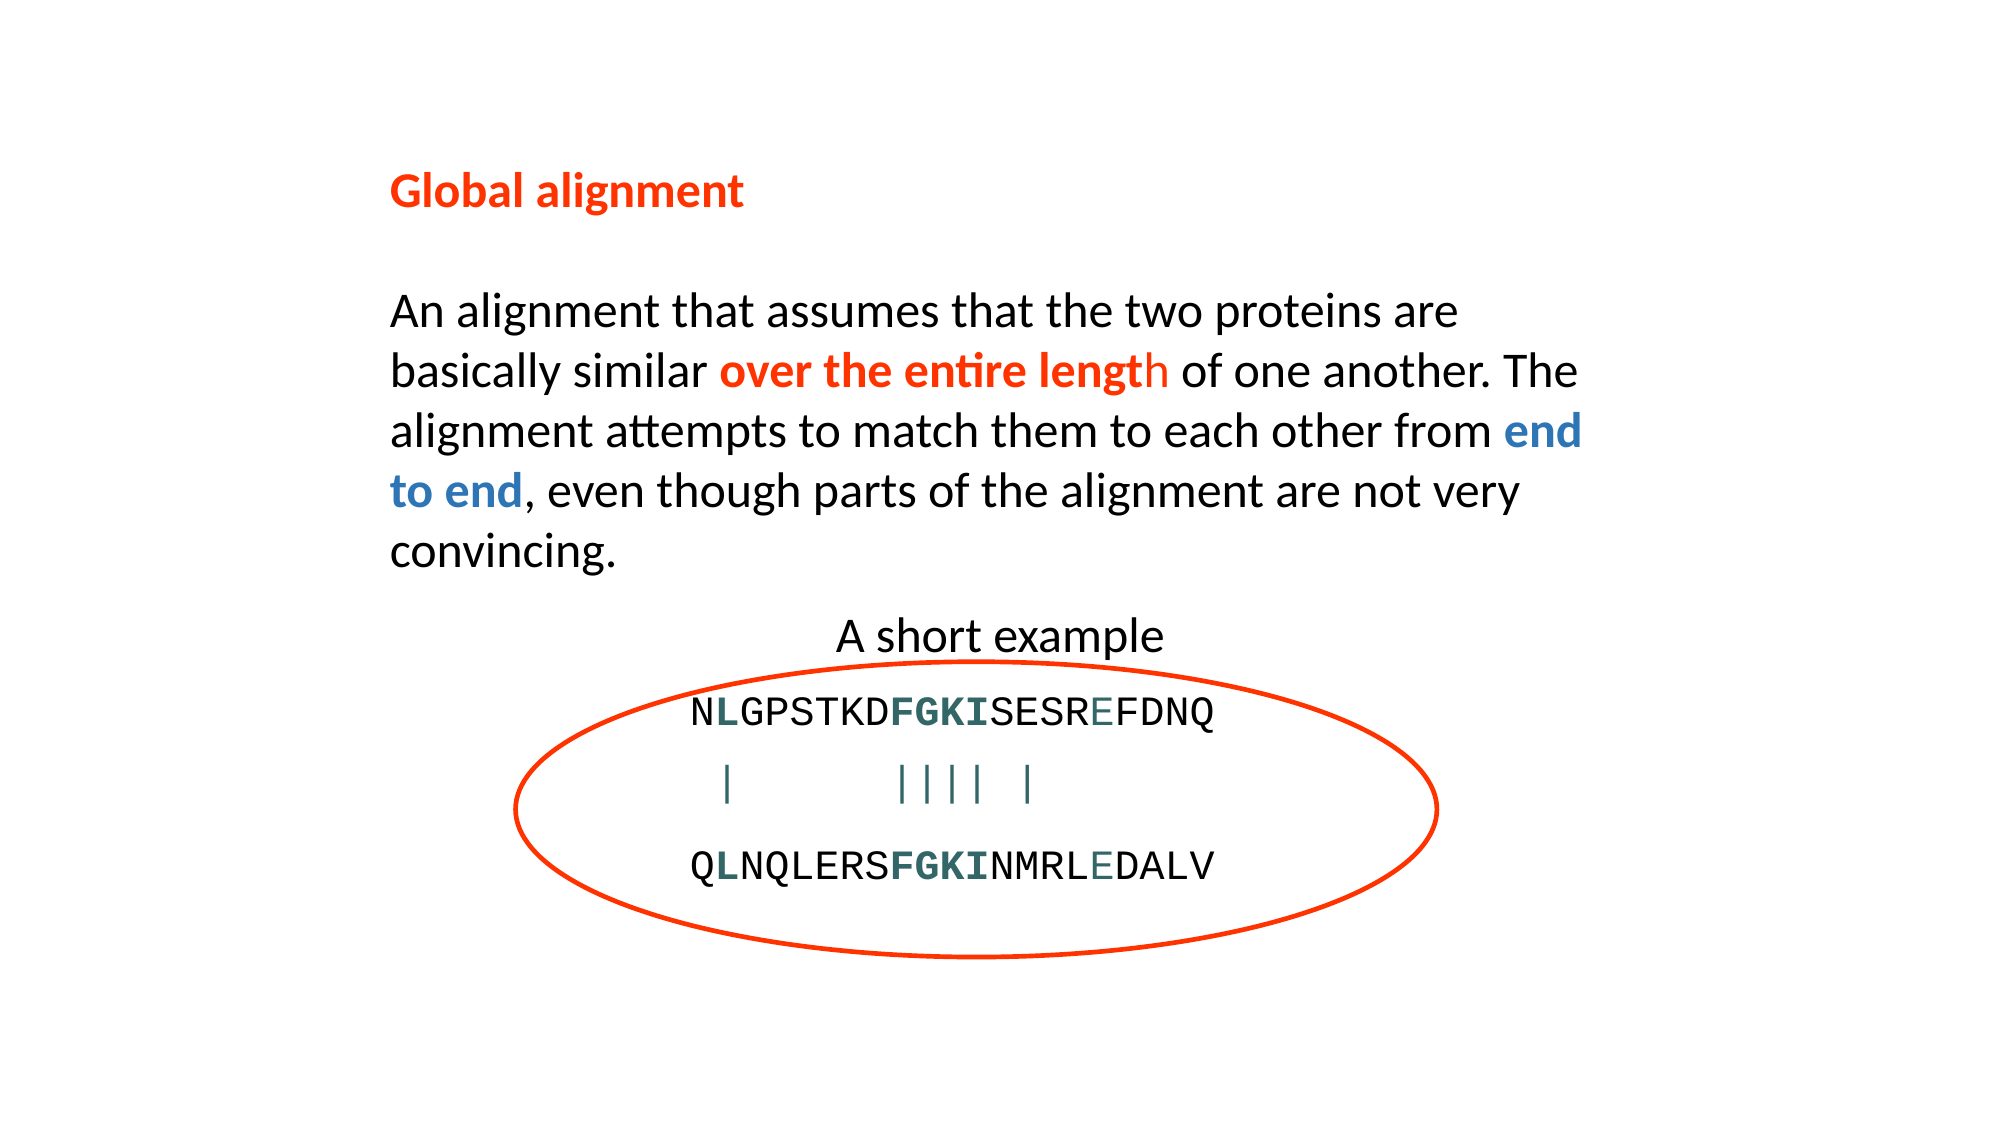

Global alignment
An alignment that assumes that the two proteins are basically similar over the entire length of one another. The alignment attempts to match them to each other from end to end, even though parts of the alignment are not very convincing.
A short example
NLGPSTKDFGKISESREFDNQ
 |      |||| |
QLNQLERSFGKINMRLEDALV